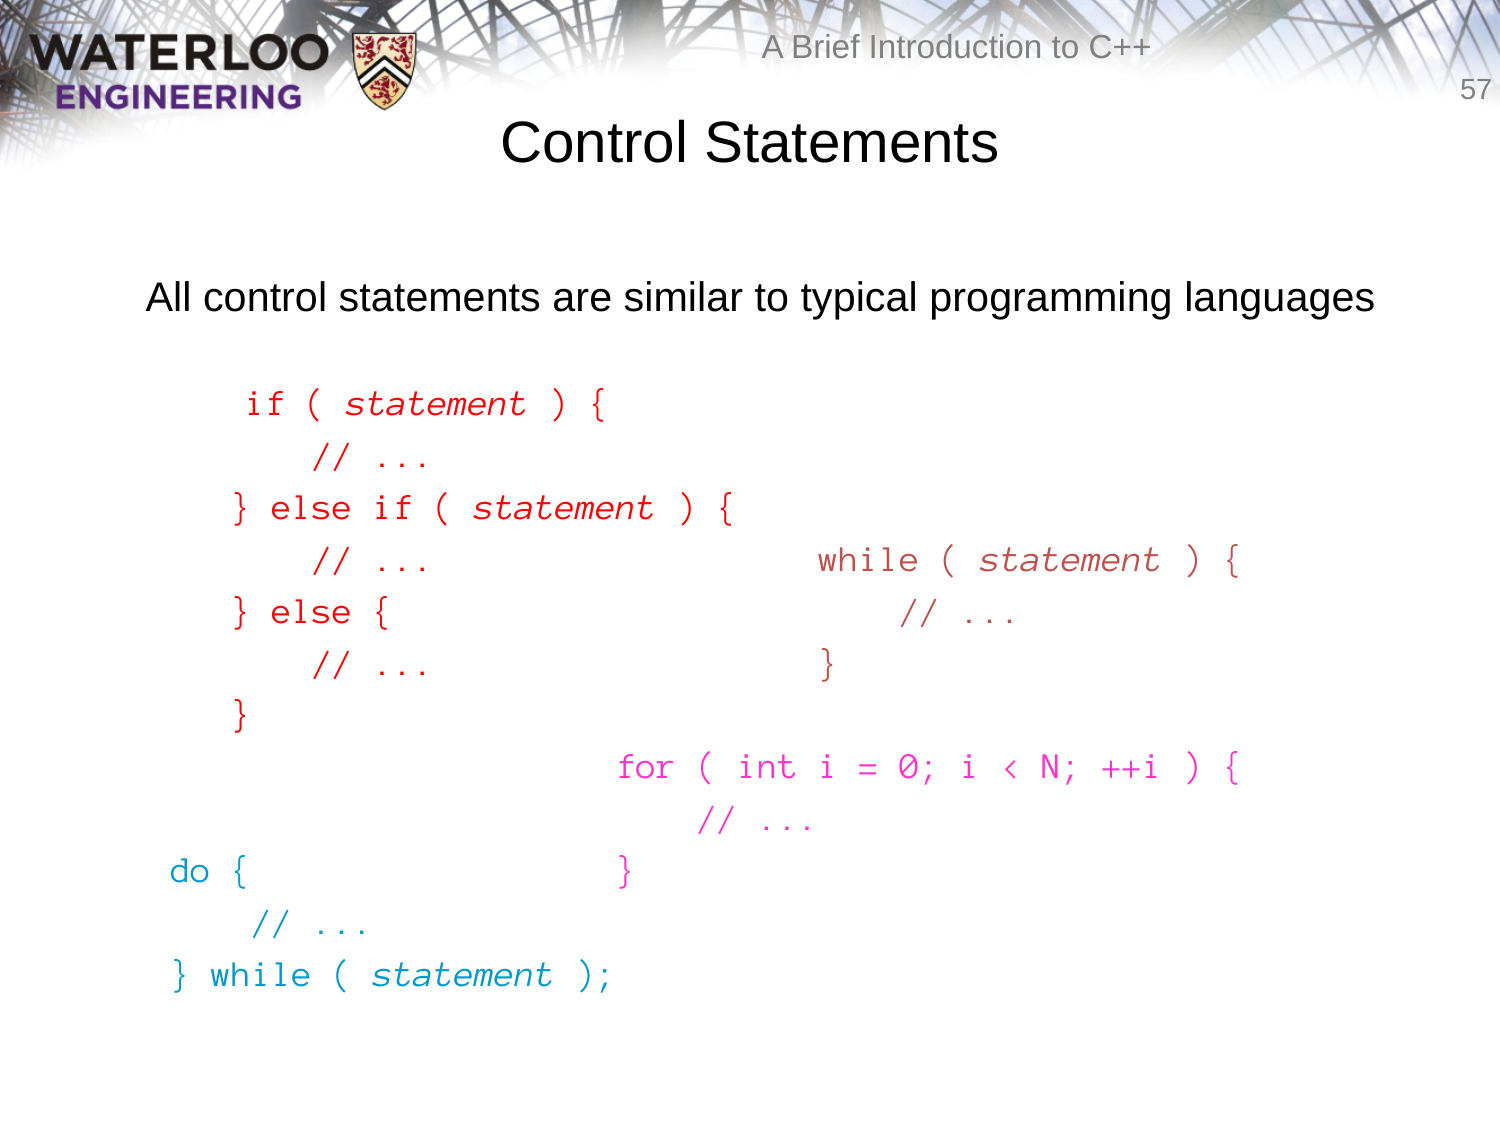

# Control Statements
	All control statements are similar to typical programming languages

       if ( statement ) {
           // ...
       } else if ( statement ) {
           // ...                   while ( statement ) {
       } else {                         // ...
           // ...                   }
       }
                          for ( int i = 0; i < N; ++i ) {
                              // ...
    do {                  }
        // ...
    } while ( statement );